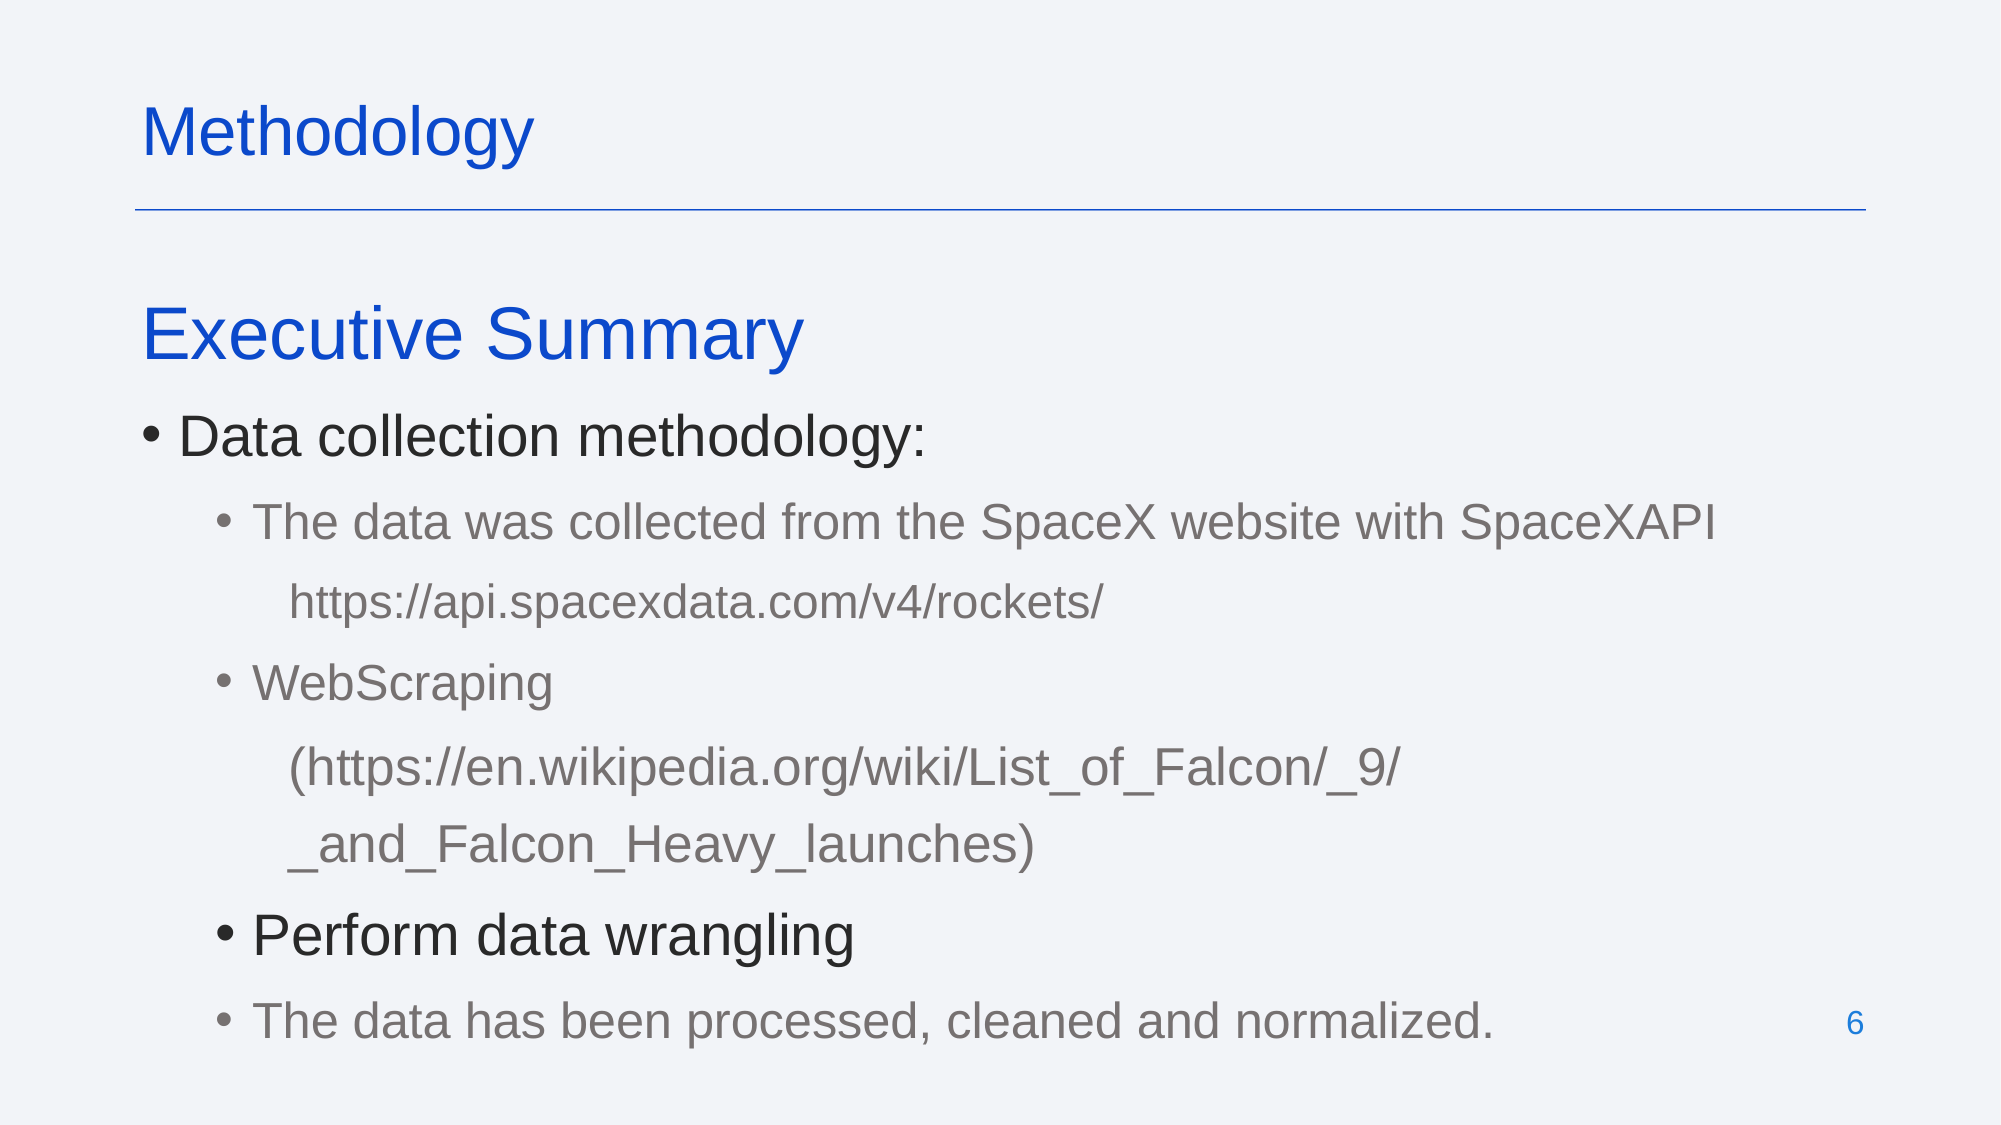

Methodology
Executive Summary
Data collection methodology:
The data was collected from the SpaceX website with SpaceXAPI
https://api.spacexdata.com/v4/rockets/
WebScraping
(https://en.wikipedia.org/wiki/List_of_Falcon/_9/_and_Falcon_Heavy_launches)
Perform data wrangling
The data has been processed, cleaned and normalized.

6